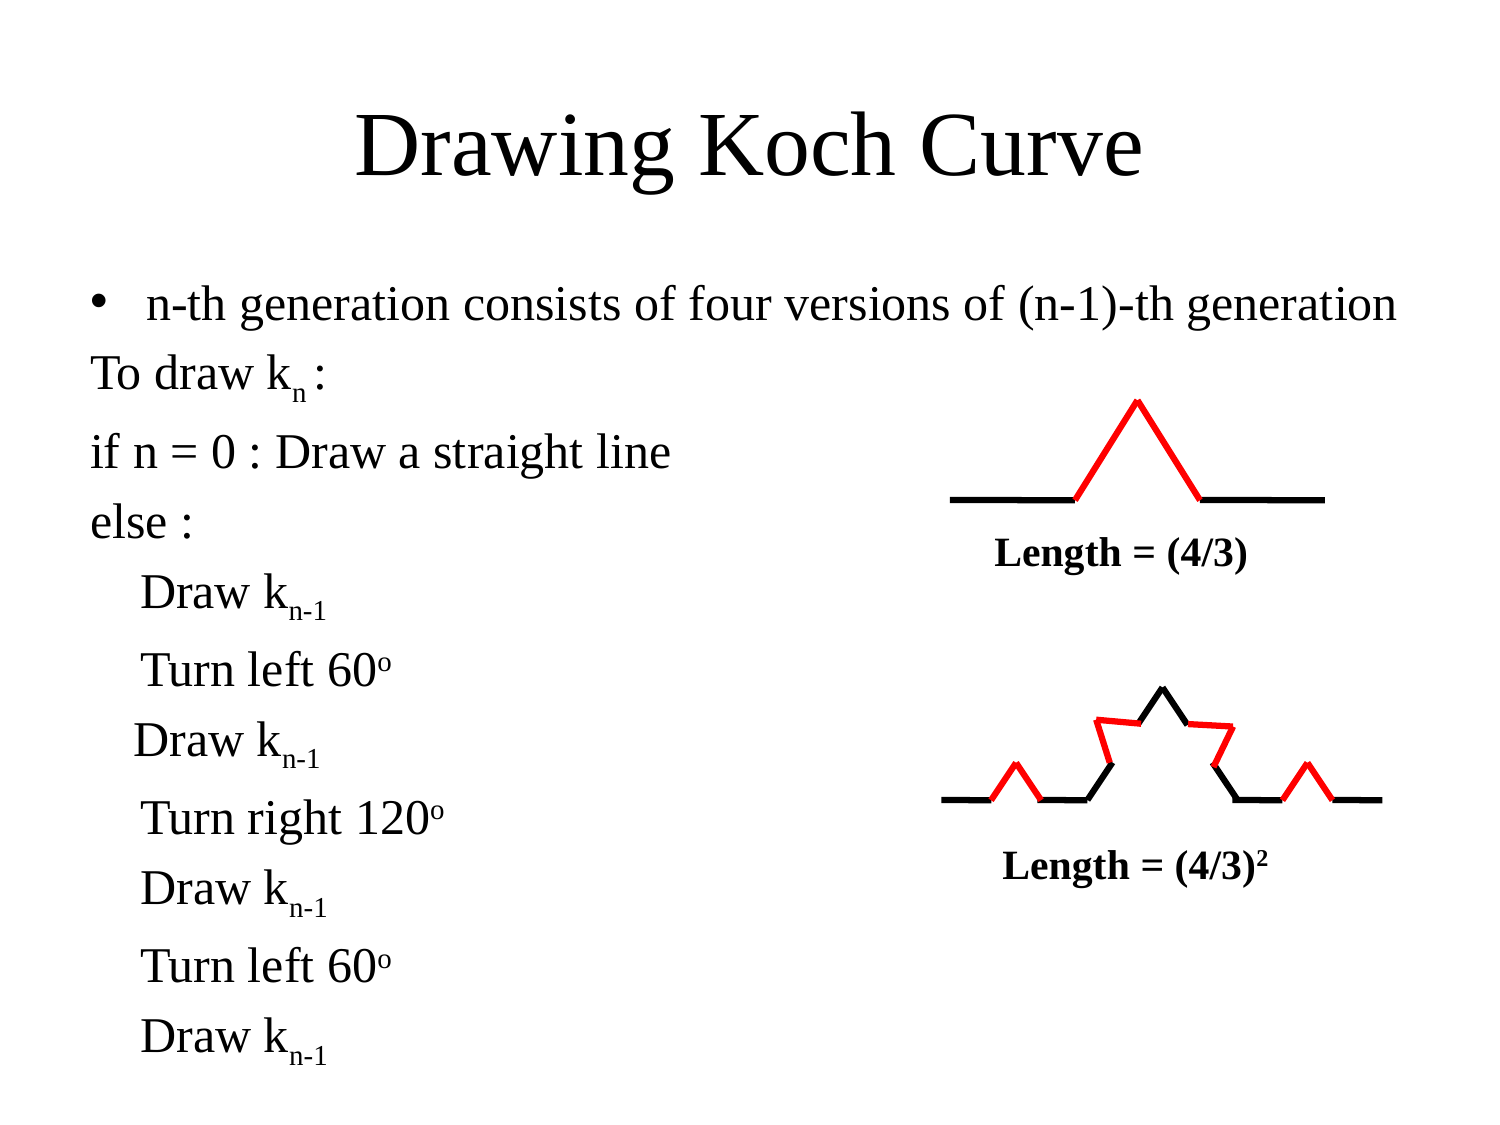

# Drawing Koch Curve
n-th generation consists of four versions of (n-1)-th generation
To draw kn :
if n = 0 : Draw a straight line
else :
    Draw kn-1
    Turn left 60o
      Draw kn-1
    Turn right 120o
       Draw kn-1
    Turn left 60o
       Draw kn-1
Length = (4/3)
Length = (4/3)2